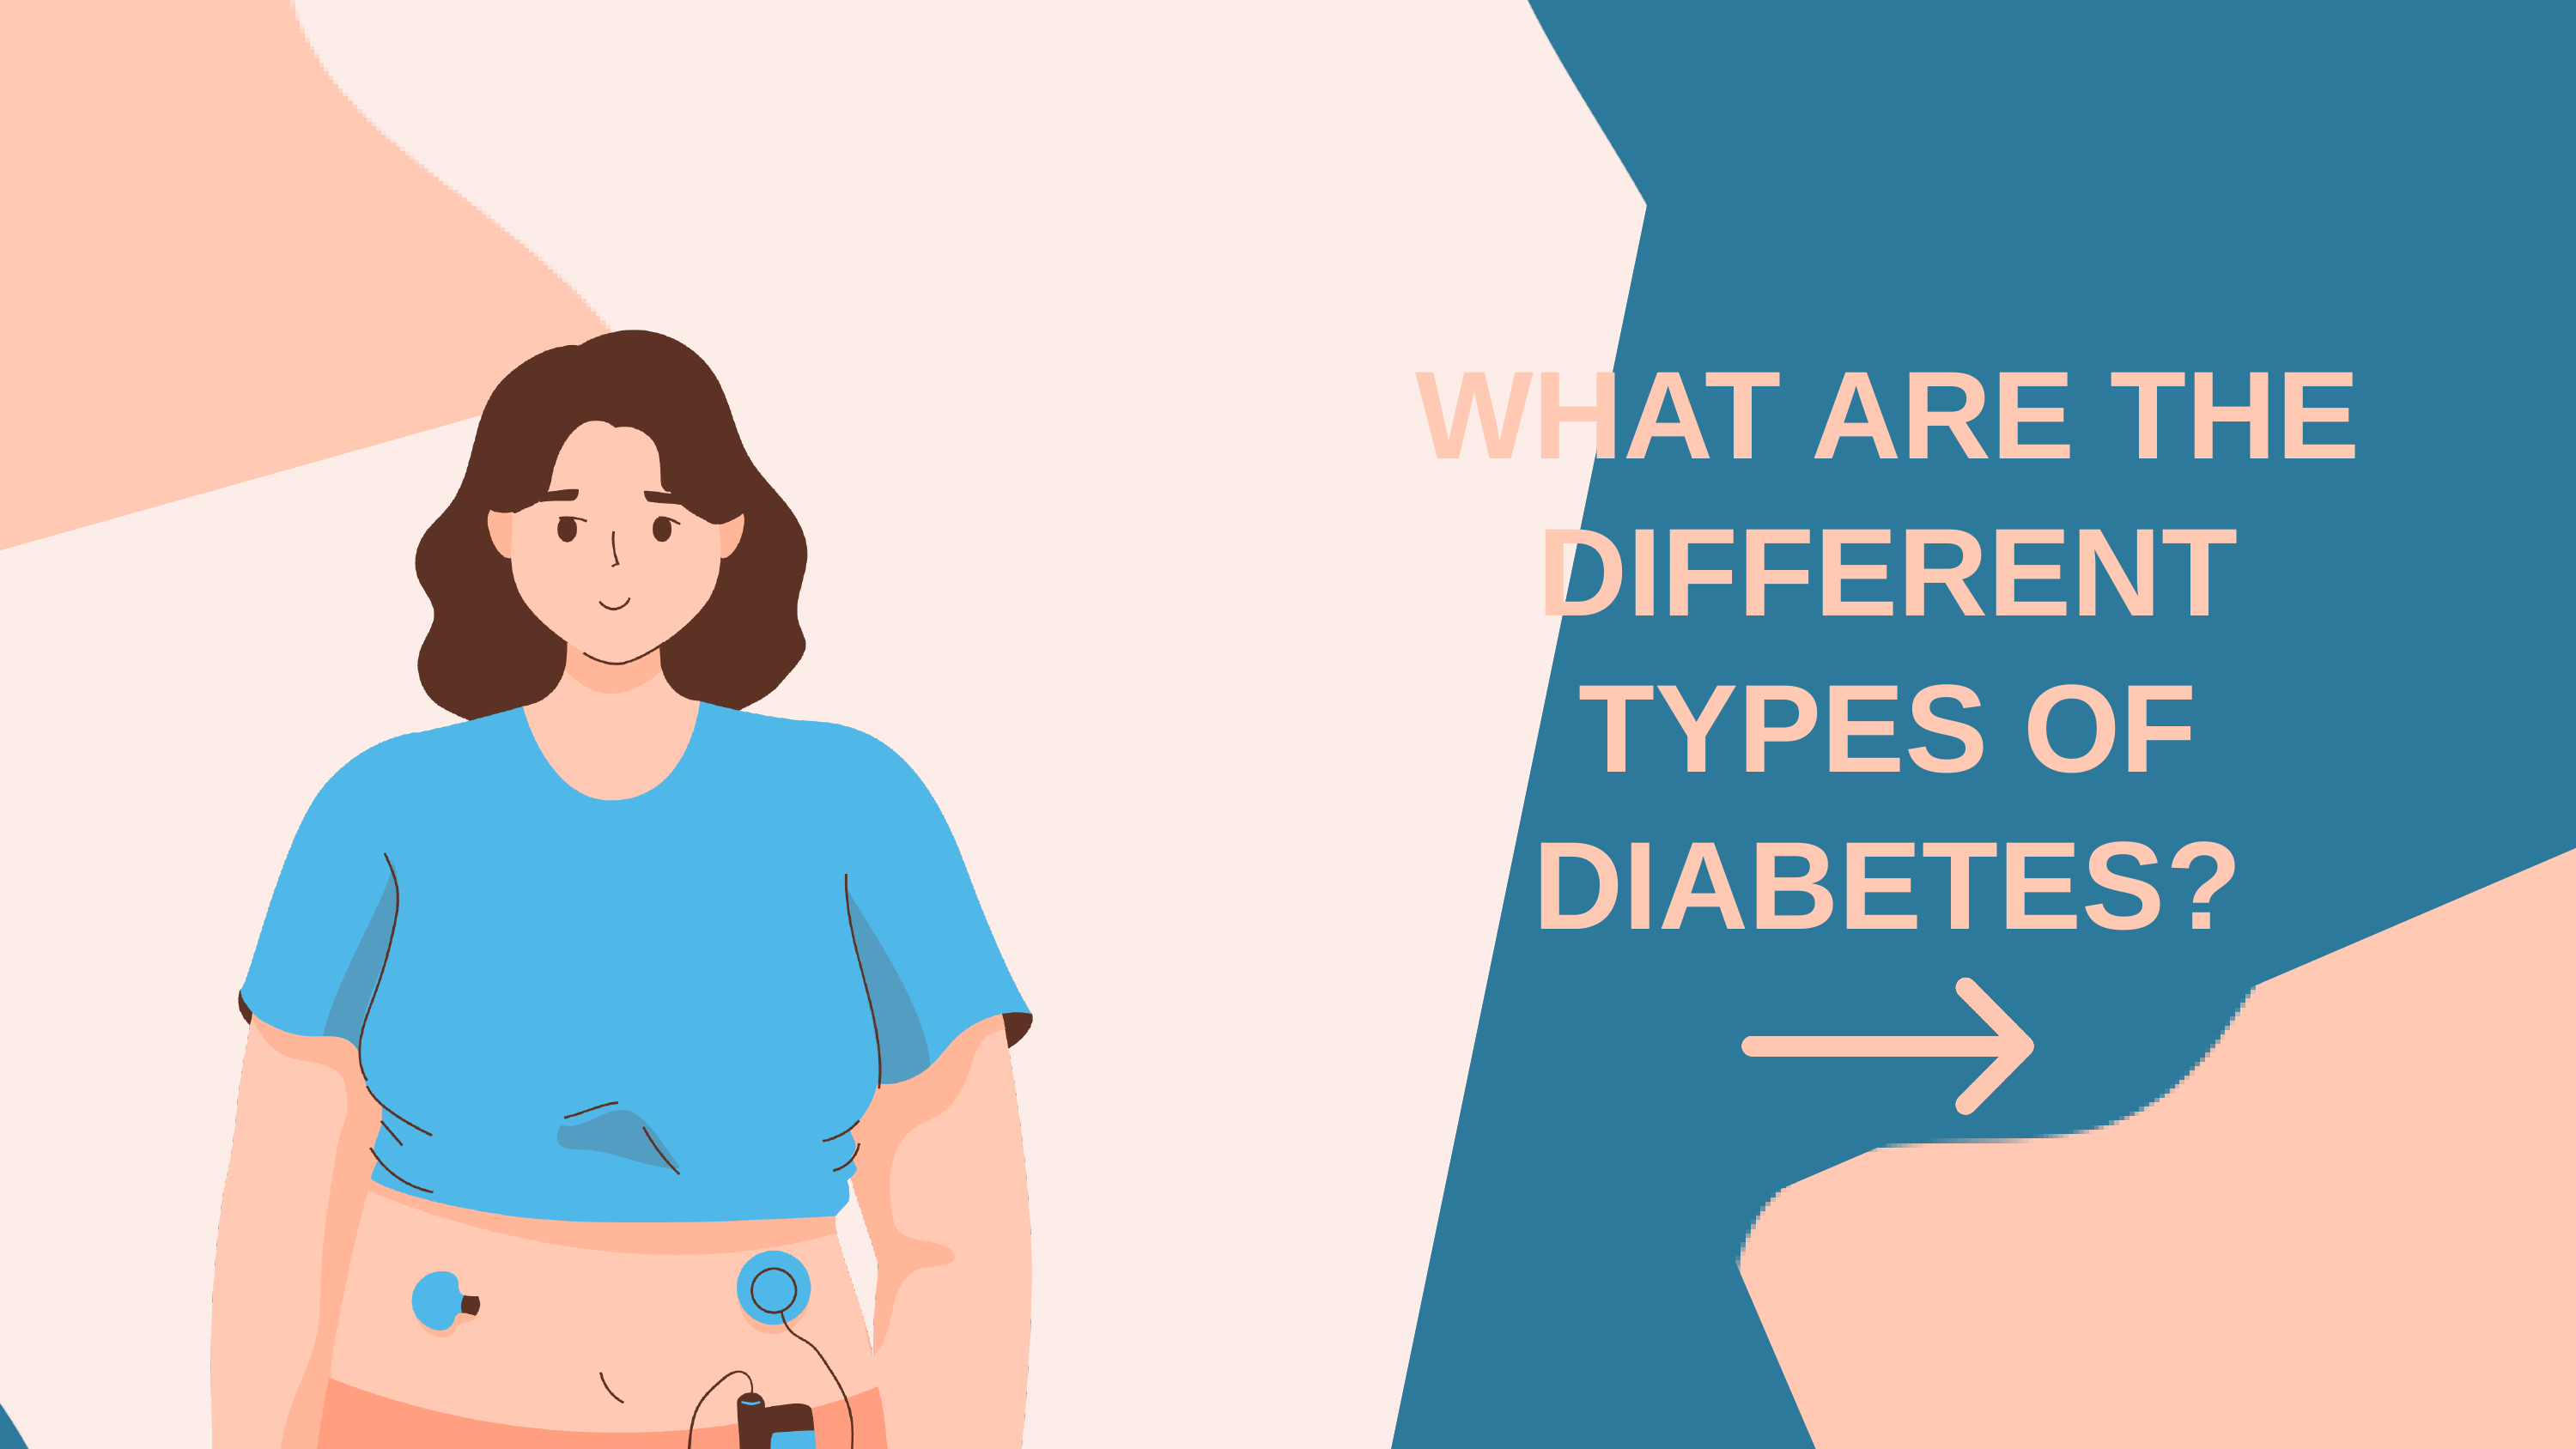

WHAT ARE THE DIFFERENT TYPES OF DIABETES?